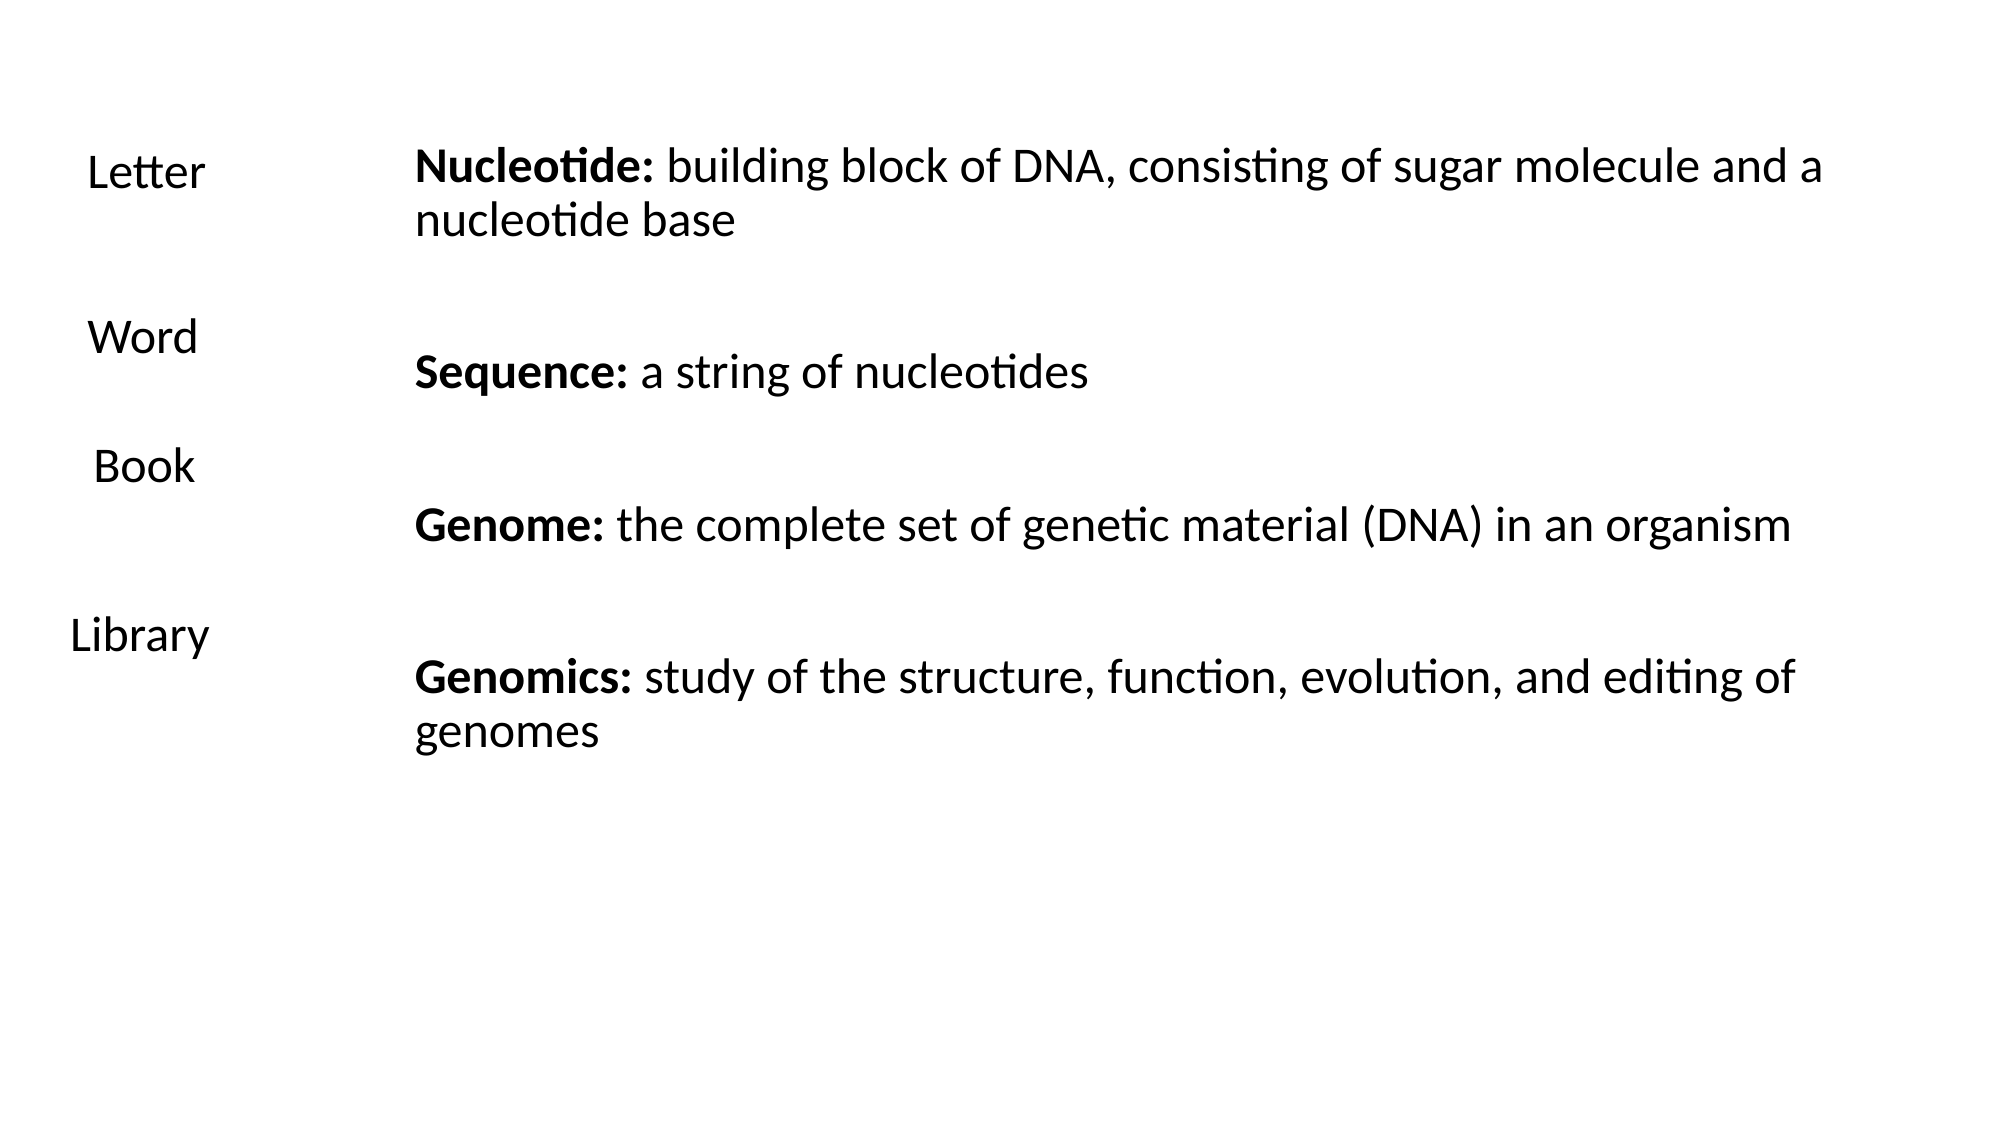

Nucleotide: building block of DNA, consisting of sugar molecule and a nucleotide base

Sequence: a string of nucleotides

Genome: the complete set of genetic material (DNA) in an organism

Genomics: study of the structure, function, evolution, and editing of genomes

Letter
Word
Book
Library